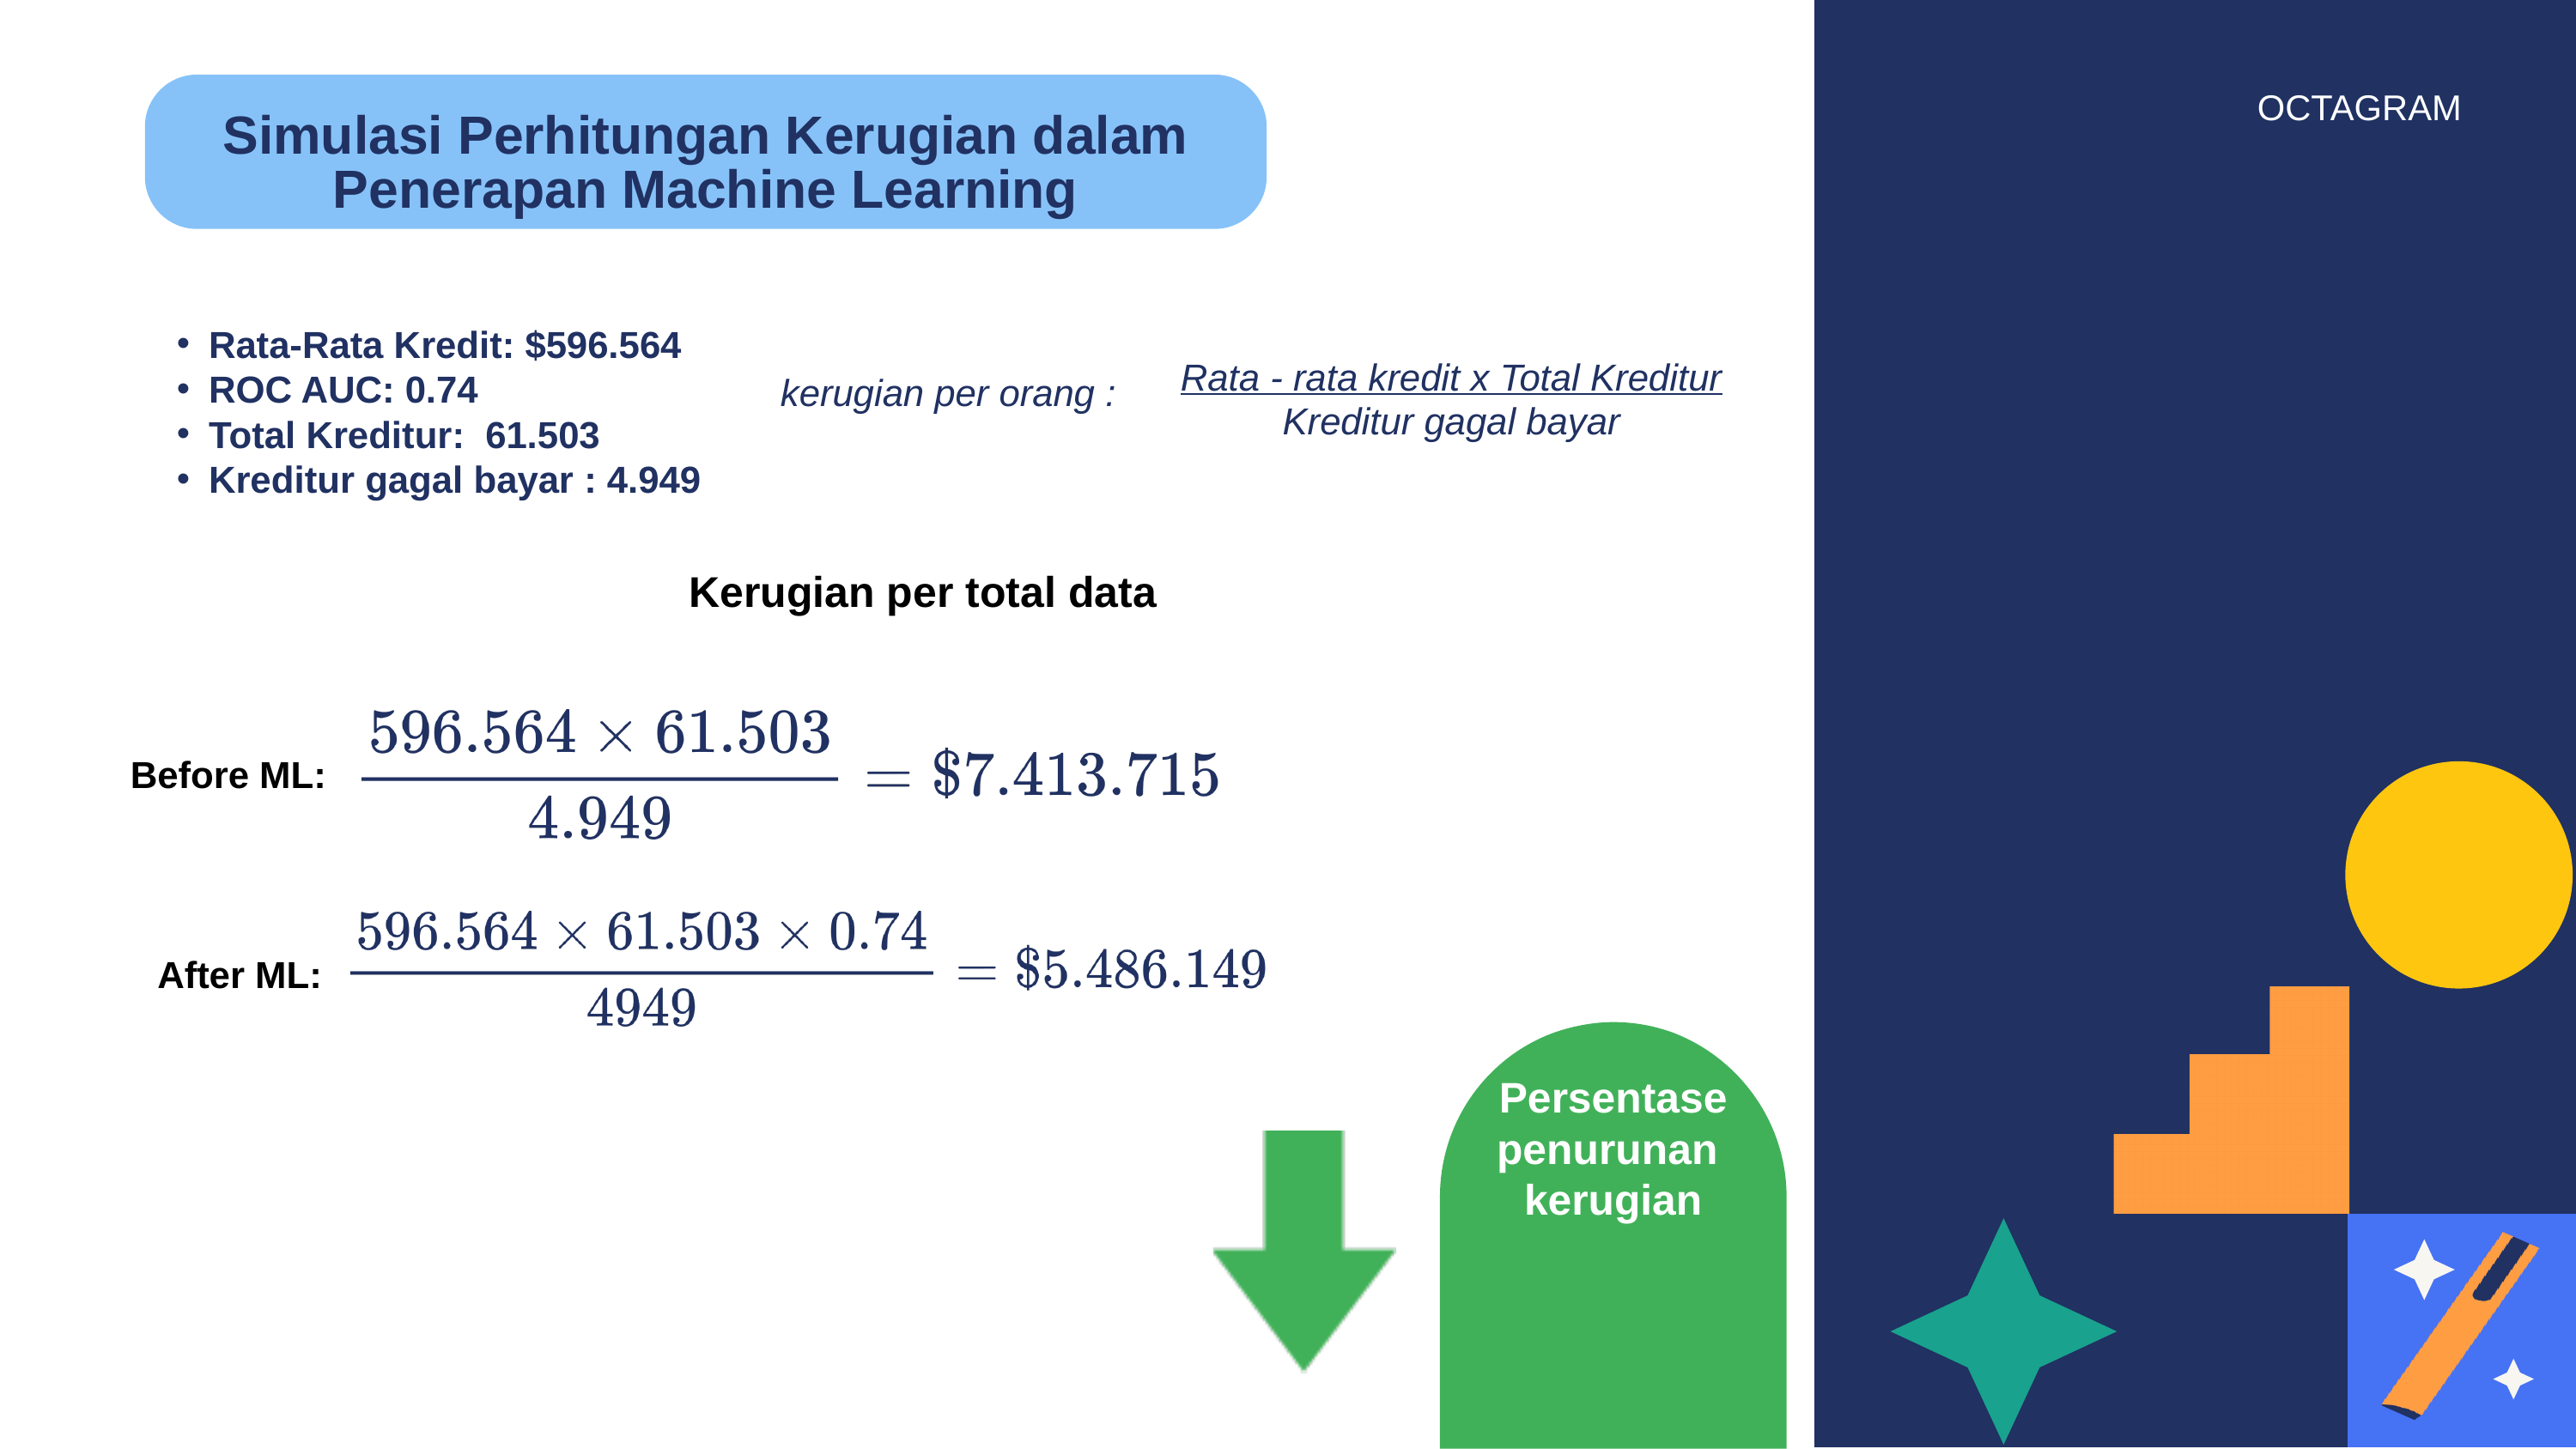

Simulasi Perhitungan Kerugian dalam Penerapan Machine Learning
OCTAGRAM
Rata-Rata Kredit: $596.564
ROC AUC: 0.74
Total Kreditur:  61.503
Kreditur gagal bayar : 4.949
Rata - rata kredit x Total Kreditur
kerugian per orang :
Kreditur gagal bayar
Kerugian per total data

Before ML:

After ML:

Persentase
penurunan
kerugian

26%